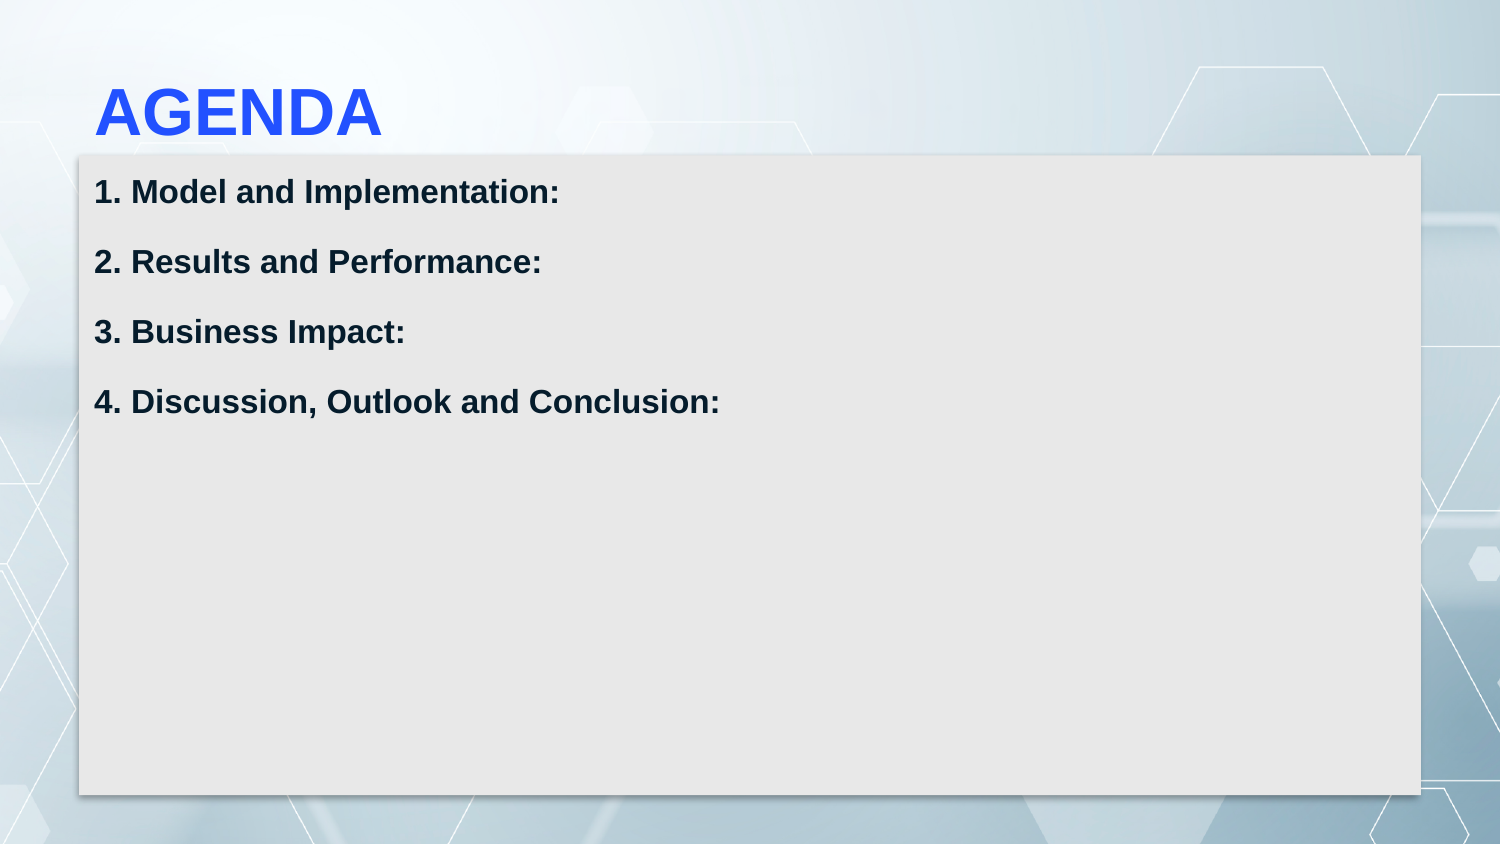

AGENDA
# 1. Model and Implementation: 2. Results and Performance: 3. Business Impact: 4. Discussion, Outlook and Conclusion: